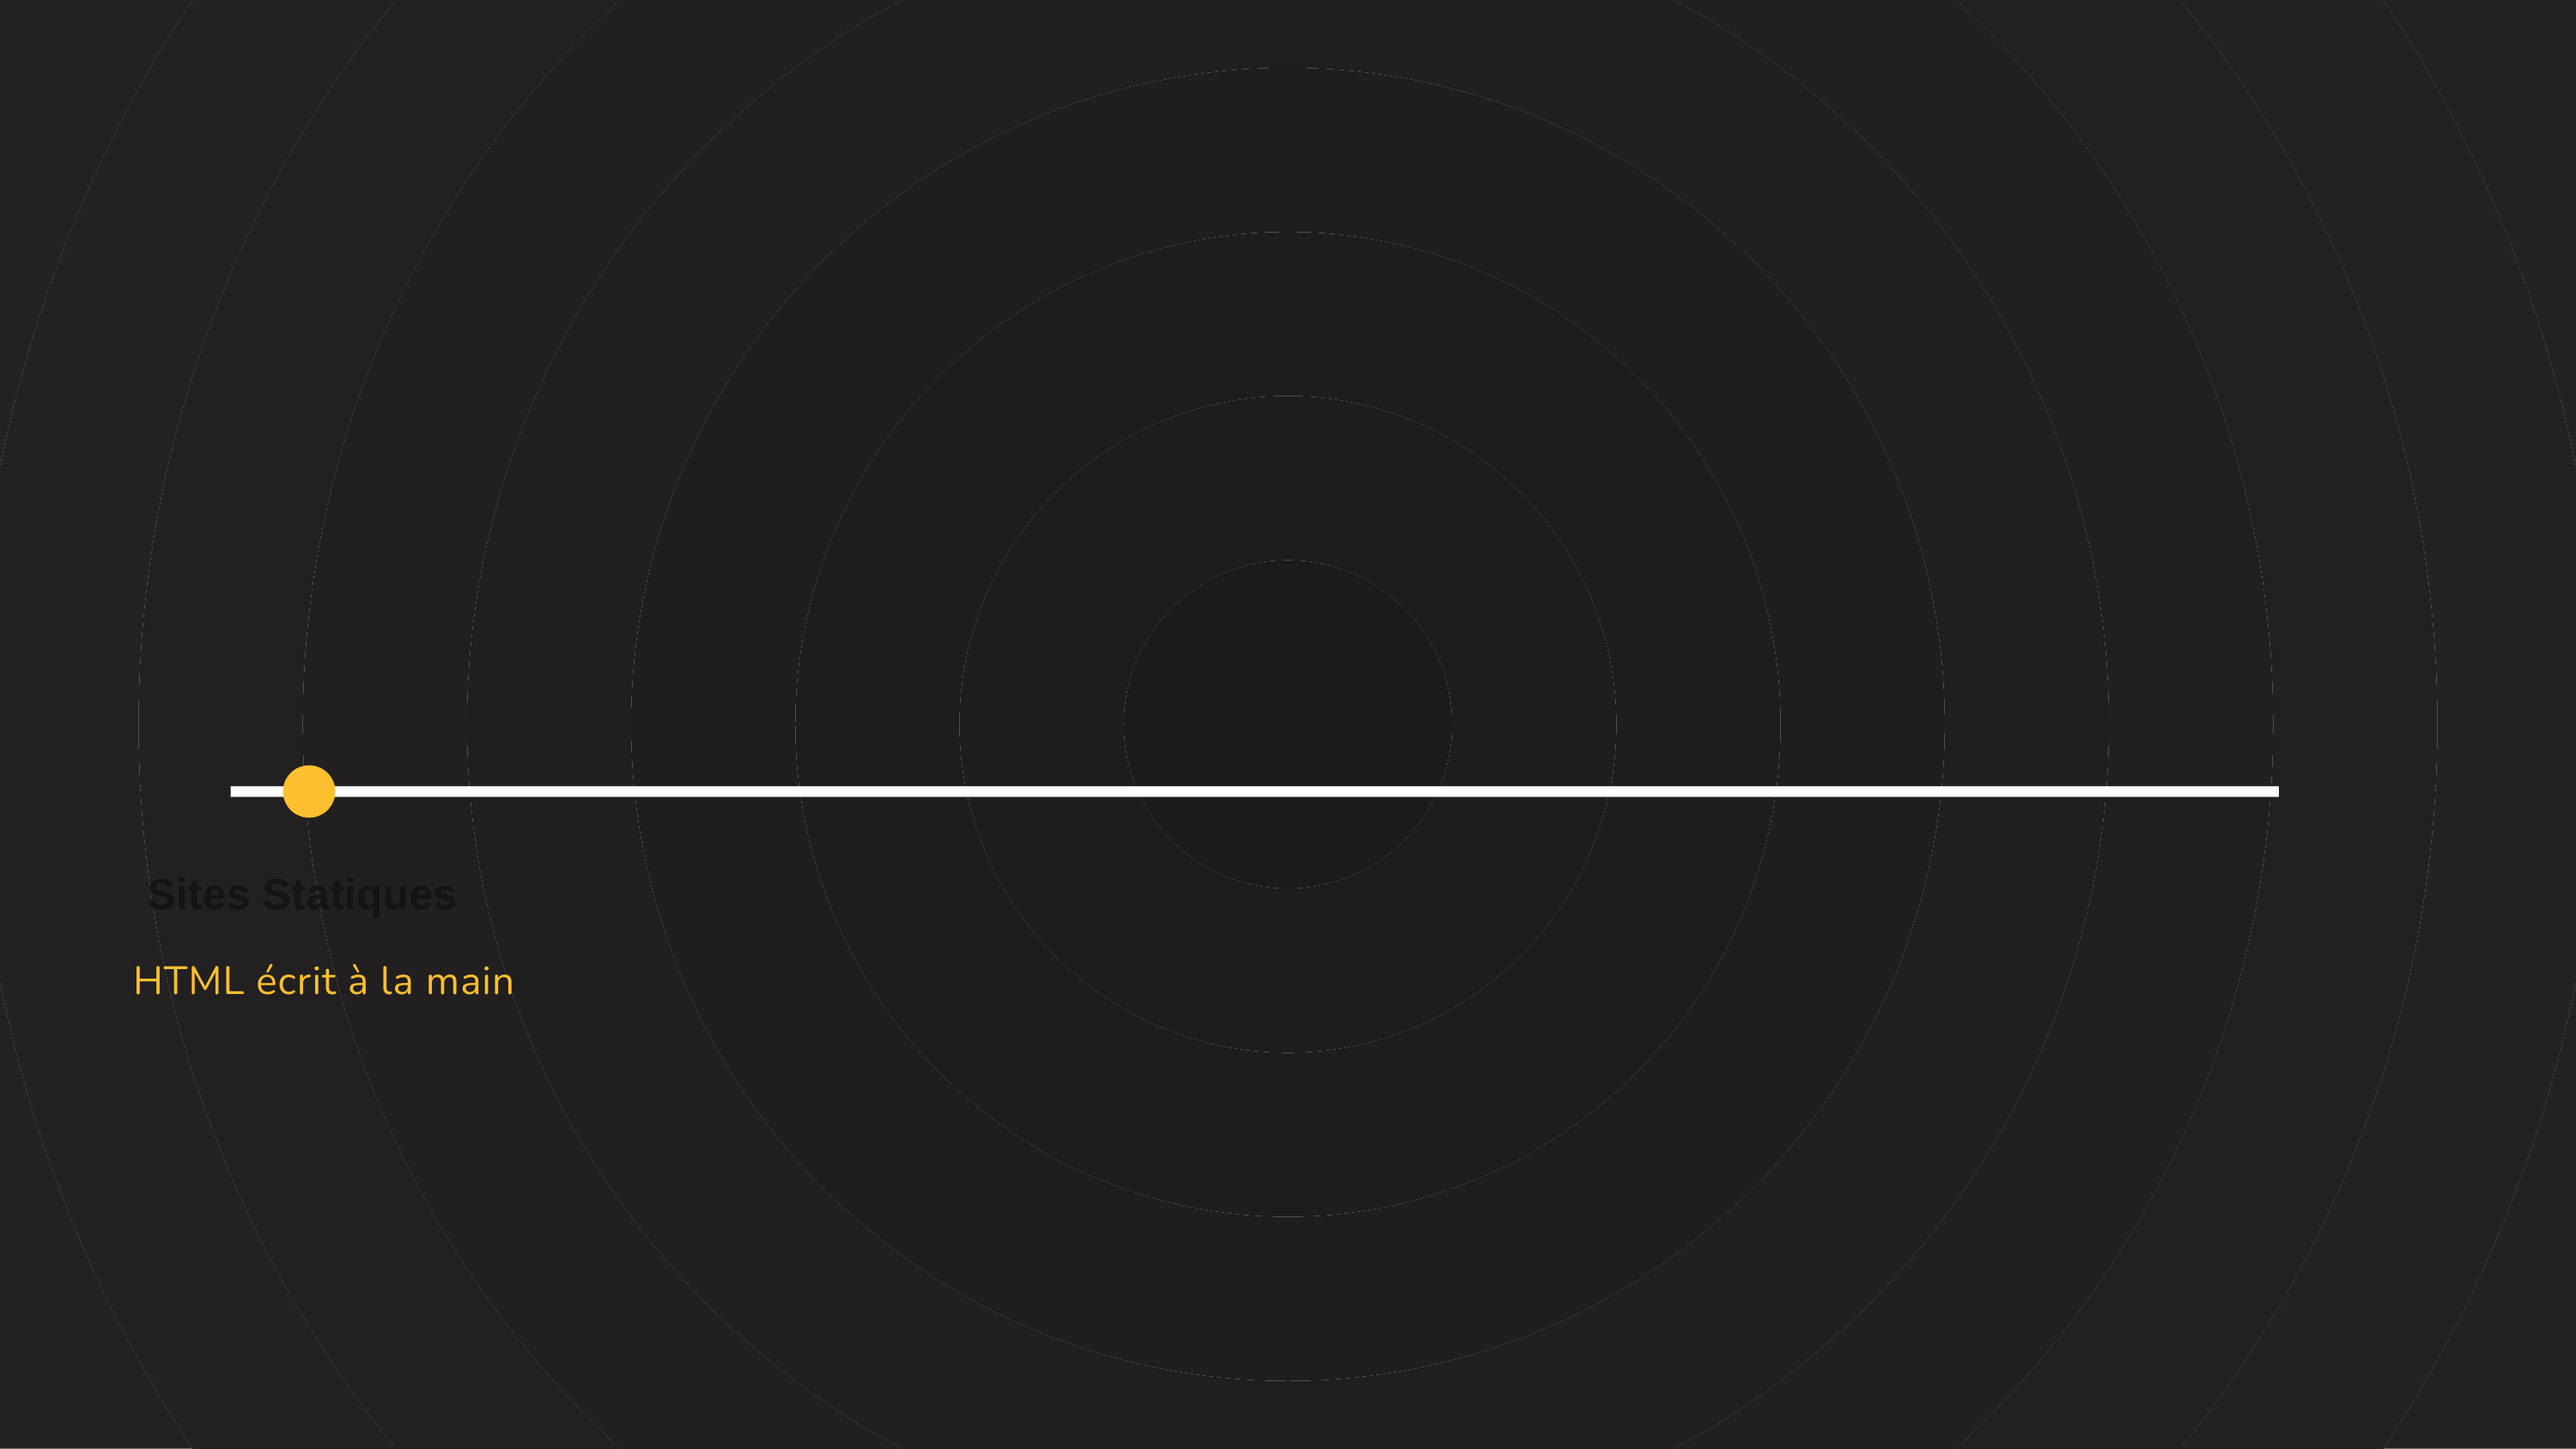

Sites Statiques
HTML écrit à la main